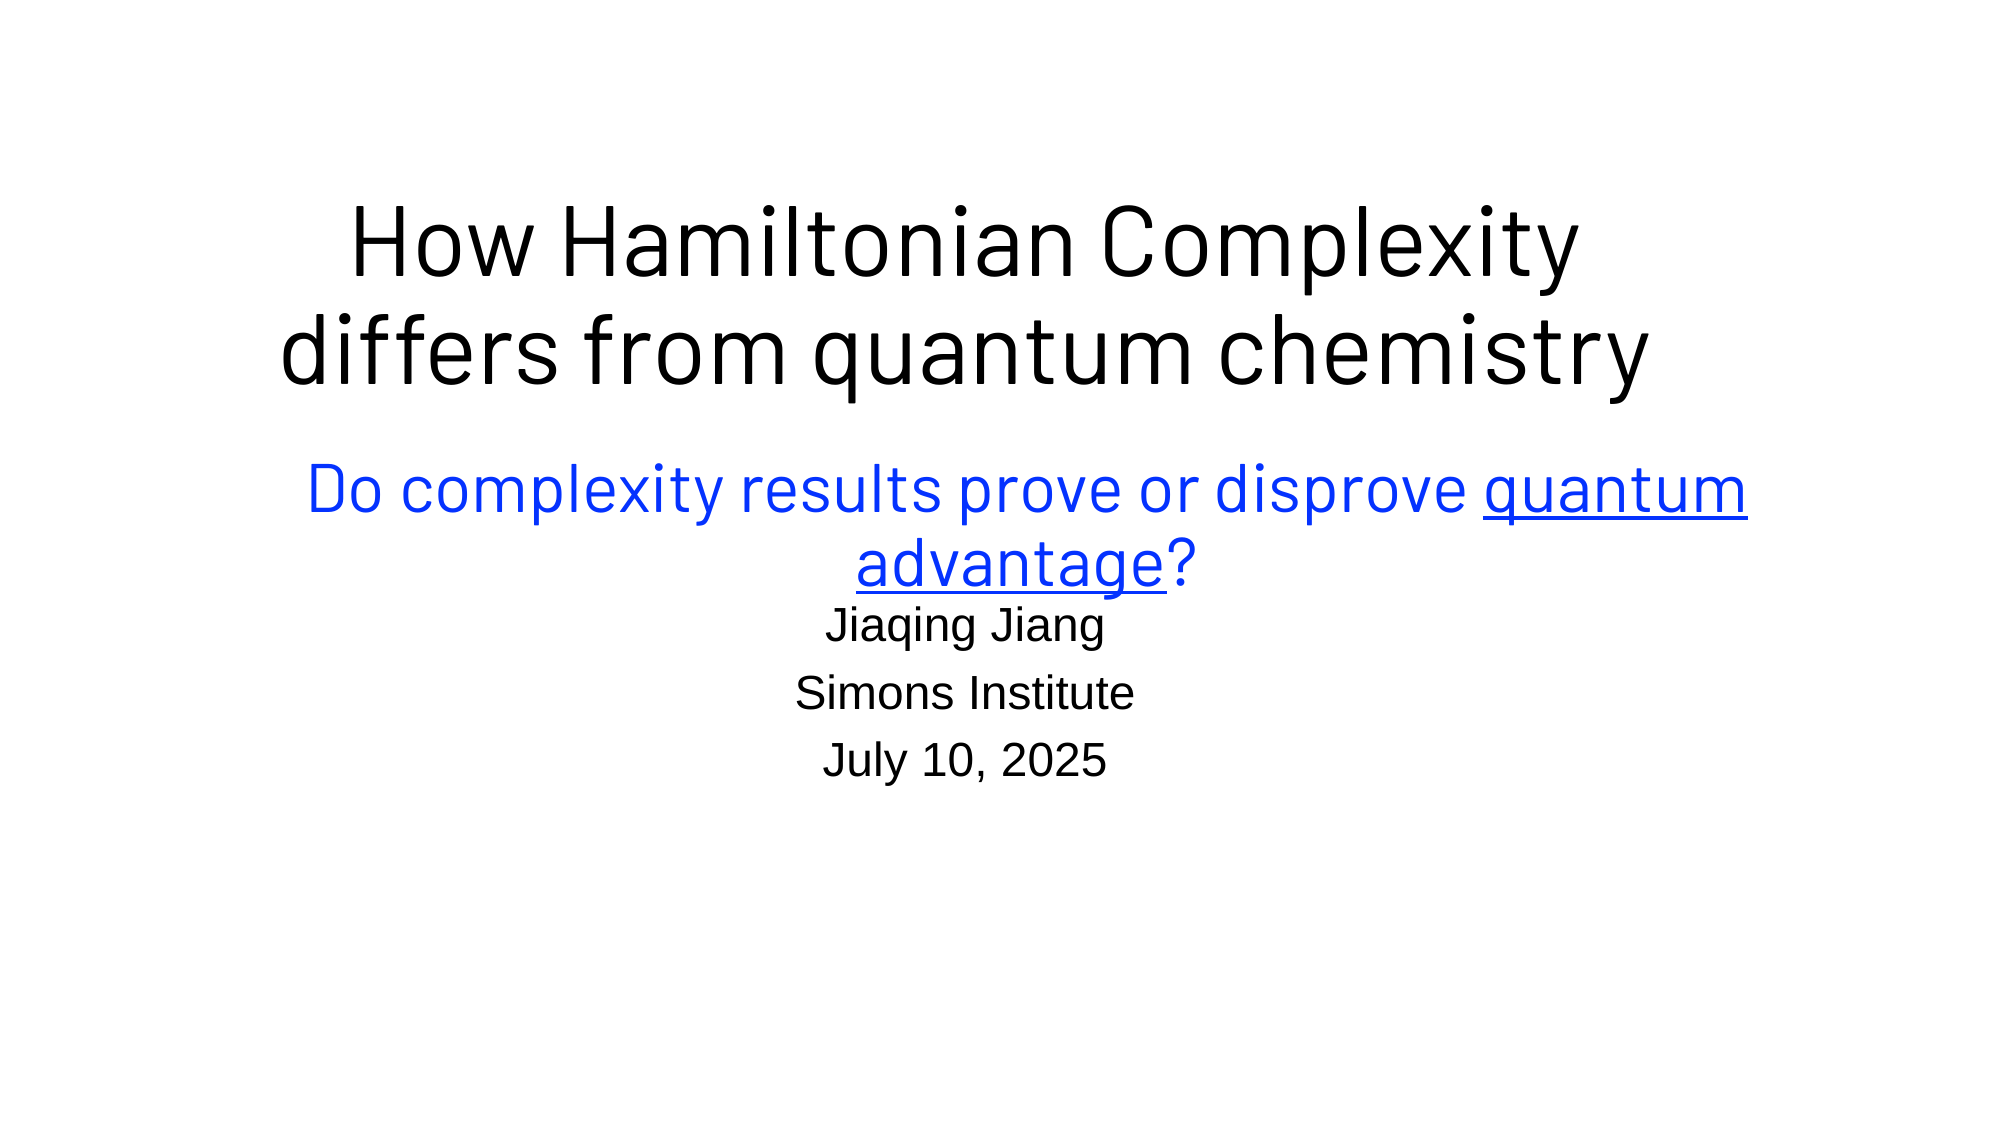

# How Hamiltonian Complexity differs from quantum chemistry
Do complexity results prove or disprove quantum advantage?
Jiaqing Jiang
Simons Institute
July 10, 2025